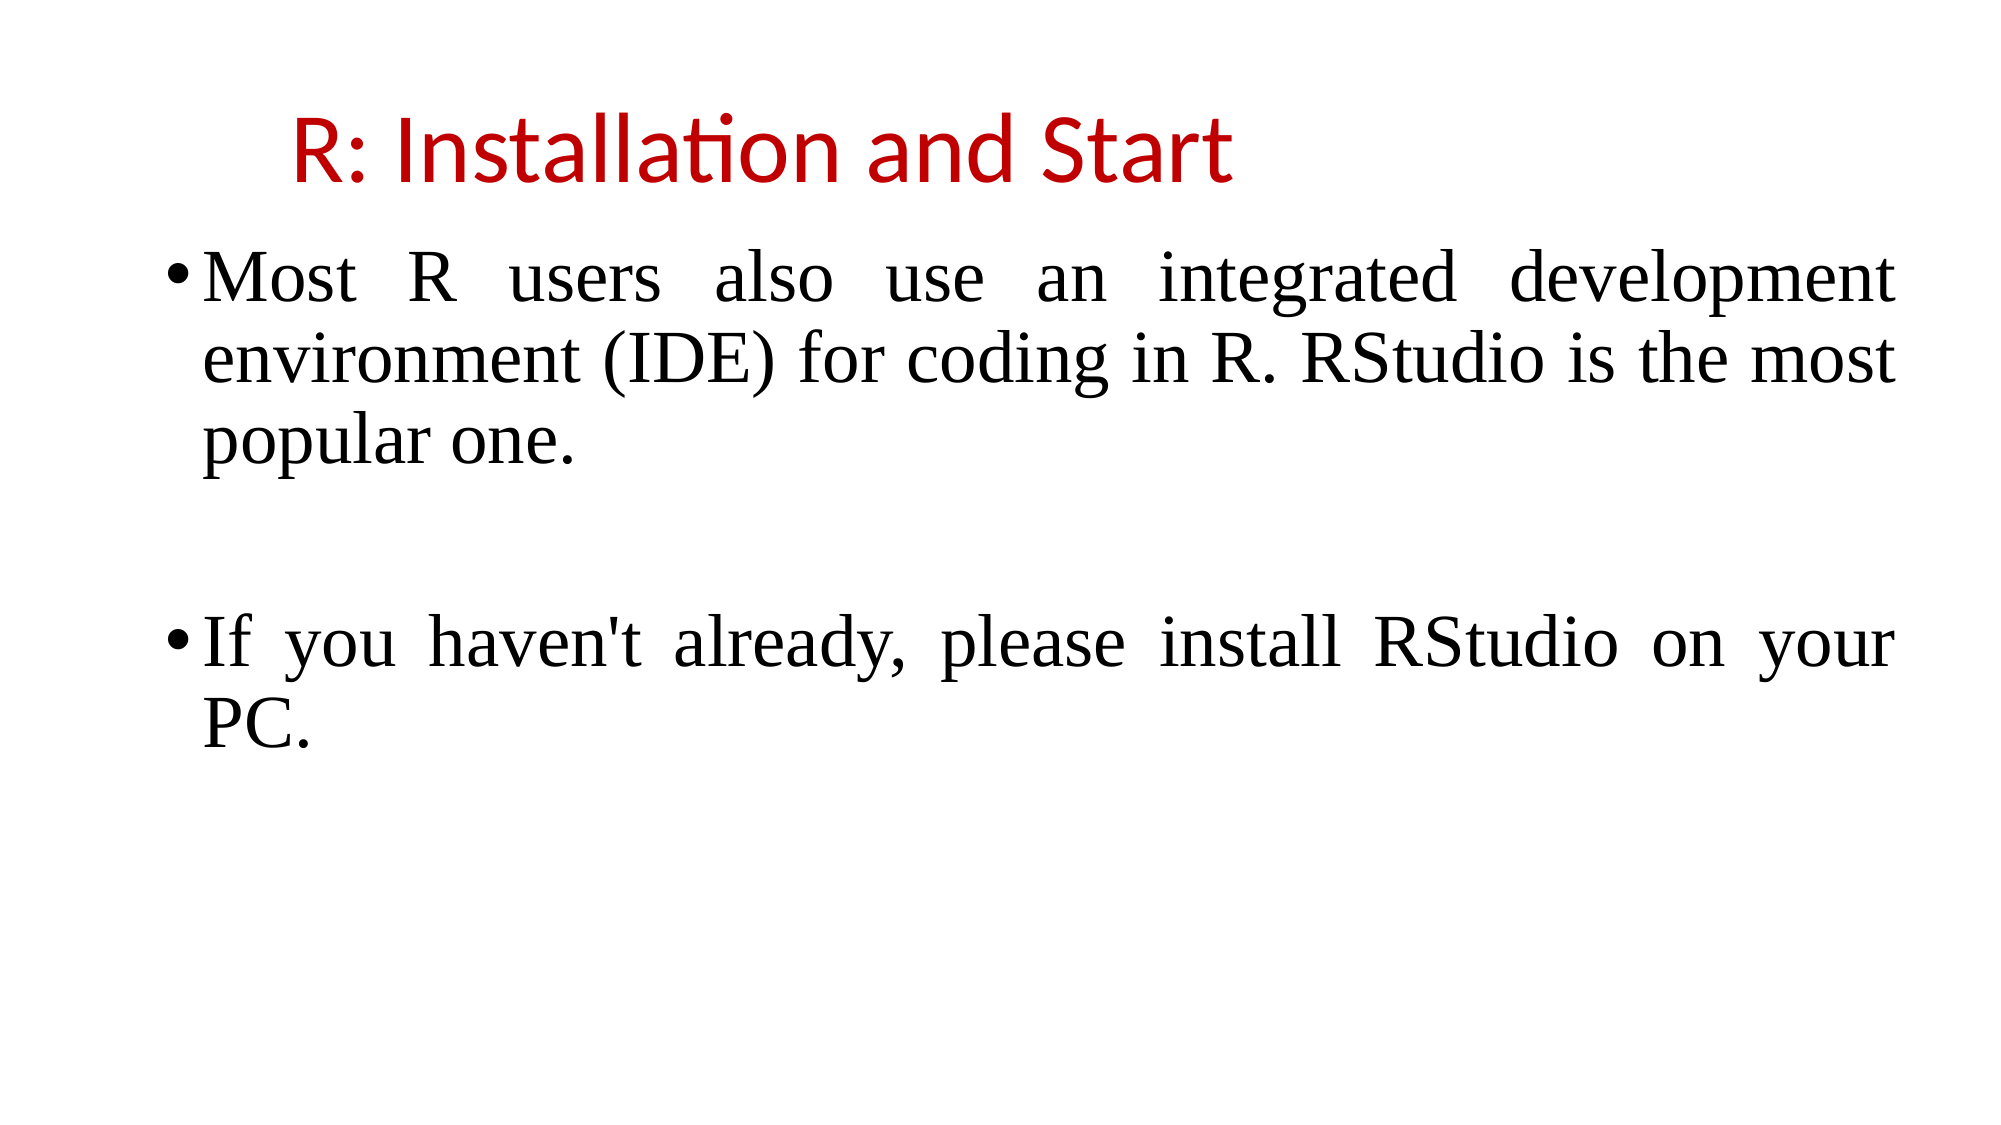

# R: Installation and Start
Most R users also use an integrated development environment (IDE) for coding in R. RStudio is the most popular one.

If you haven't already, please install RStudio on your PC.